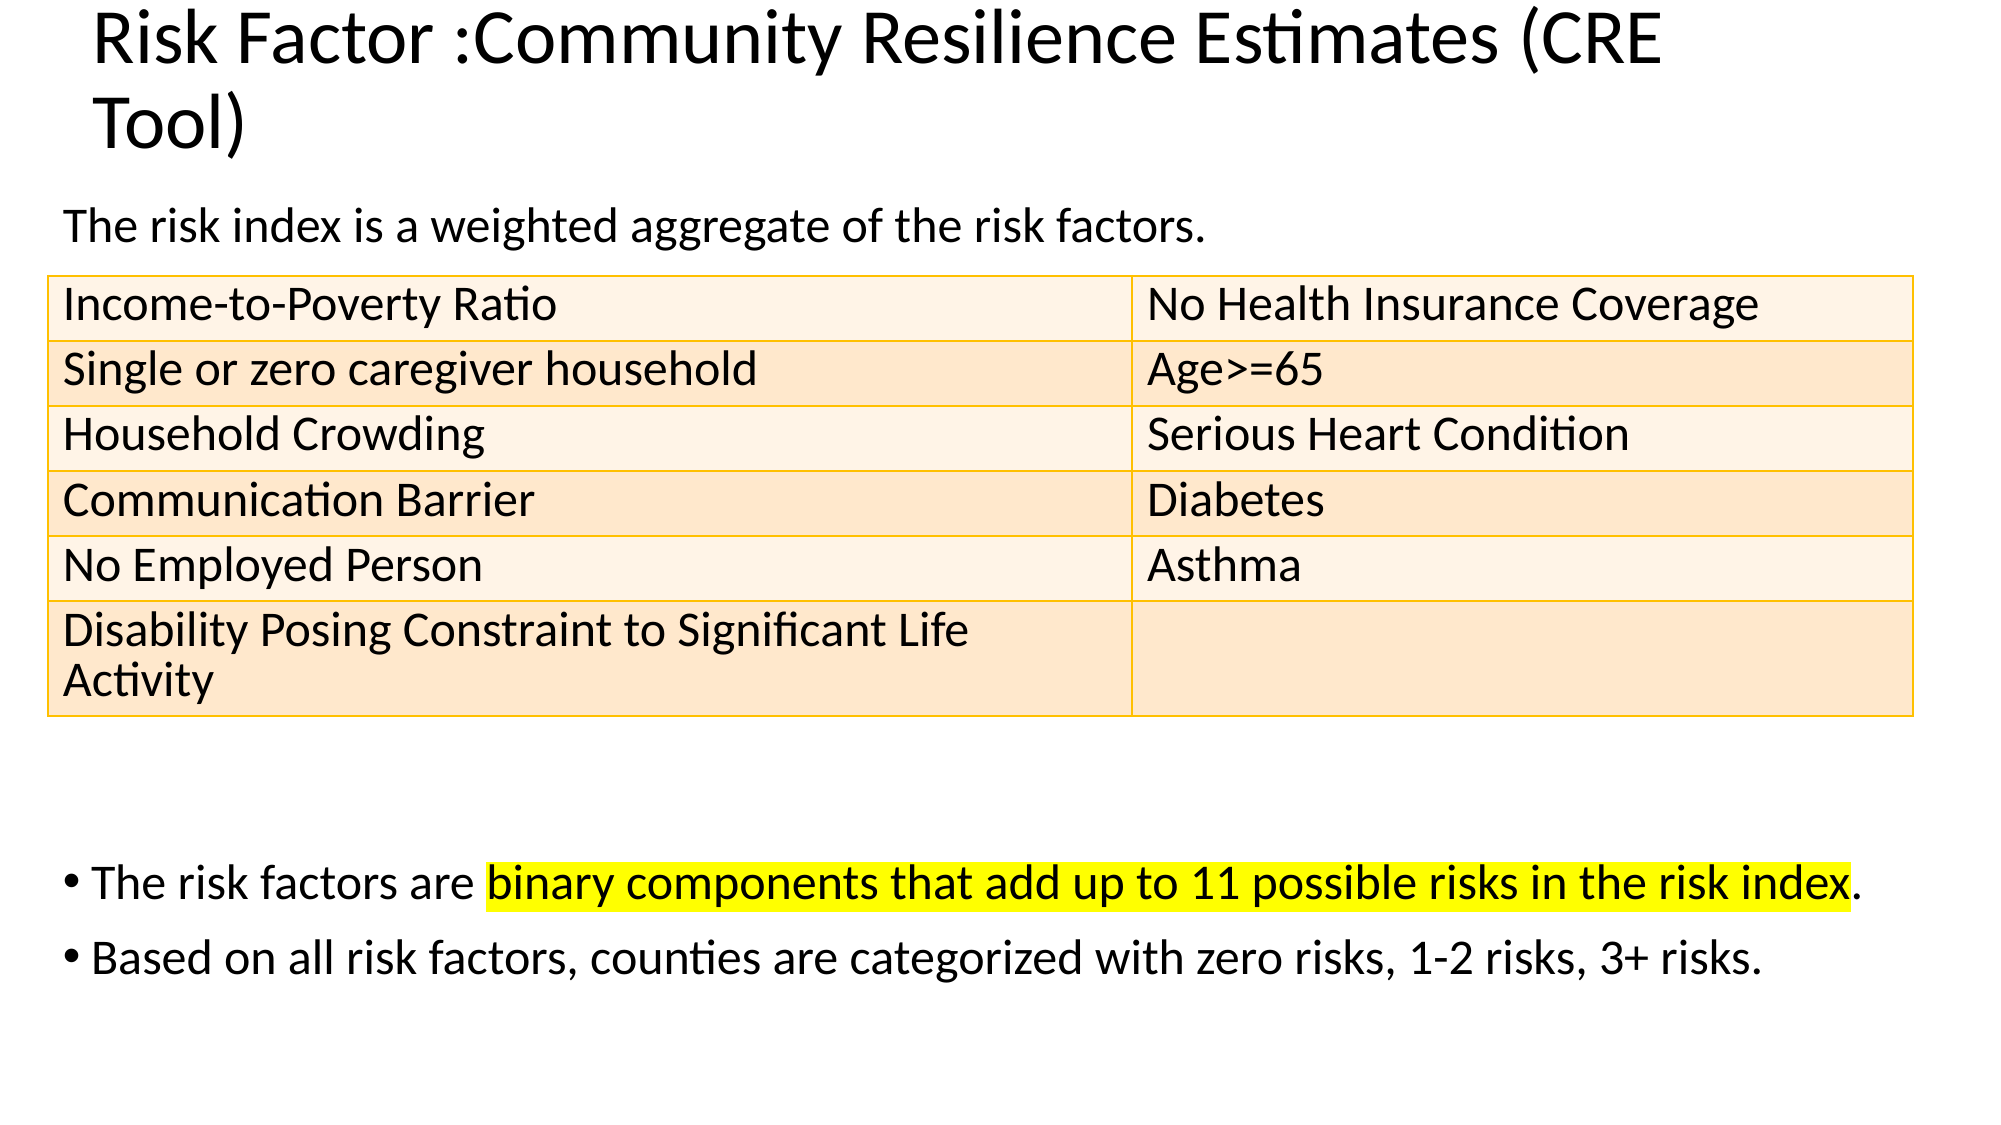

# Risk Factor :Community Resilience Estimates (CRE Tool)
The risk index is a weighted aggregate of the risk factors.

The risk factors are binary components that add up to 11 possible risks in the risk index.
Based on all risk factors, counties are categorized with zero risks, 1-2 risks, 3+ risks.

| Income-to-Poverty Ratio | No Health Insurance Coverage |
| --- | --- |
| Single or zero caregiver household | Age>=65 |
| Household Crowding | Serious Heart Condition |
| Communication Barrier | Diabetes |
| No Employed Person | Asthma |
| Disability Posing Constraint to Significant Life Activity |  |